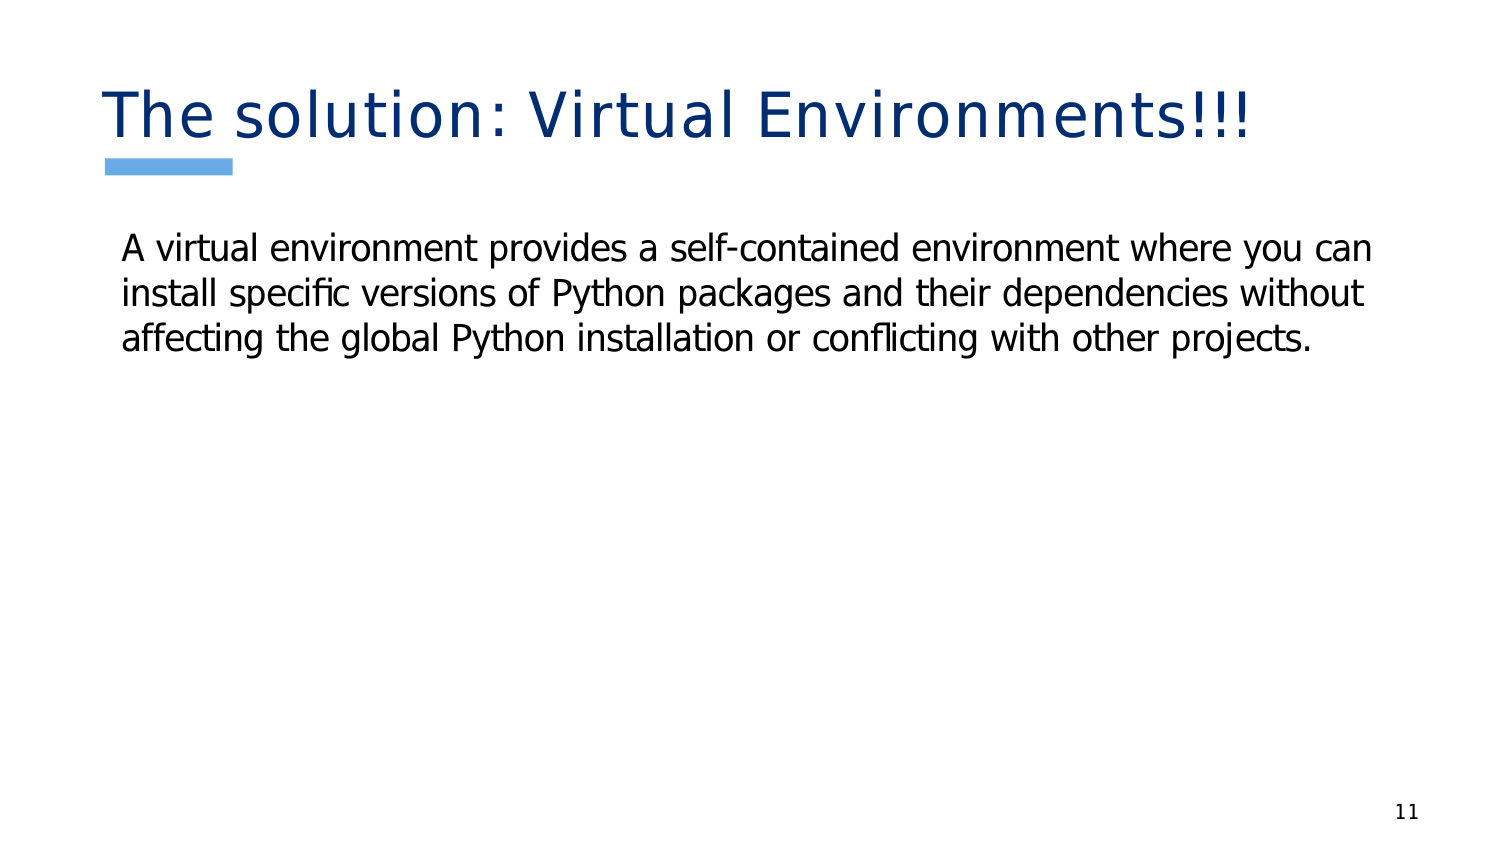

# The solution: Virtual Environments!!!
A virtual environment provides a self-contained environment where you can install specific versions of Python packages and their dependencies without affecting the global Python installation or conflicting with other projects.